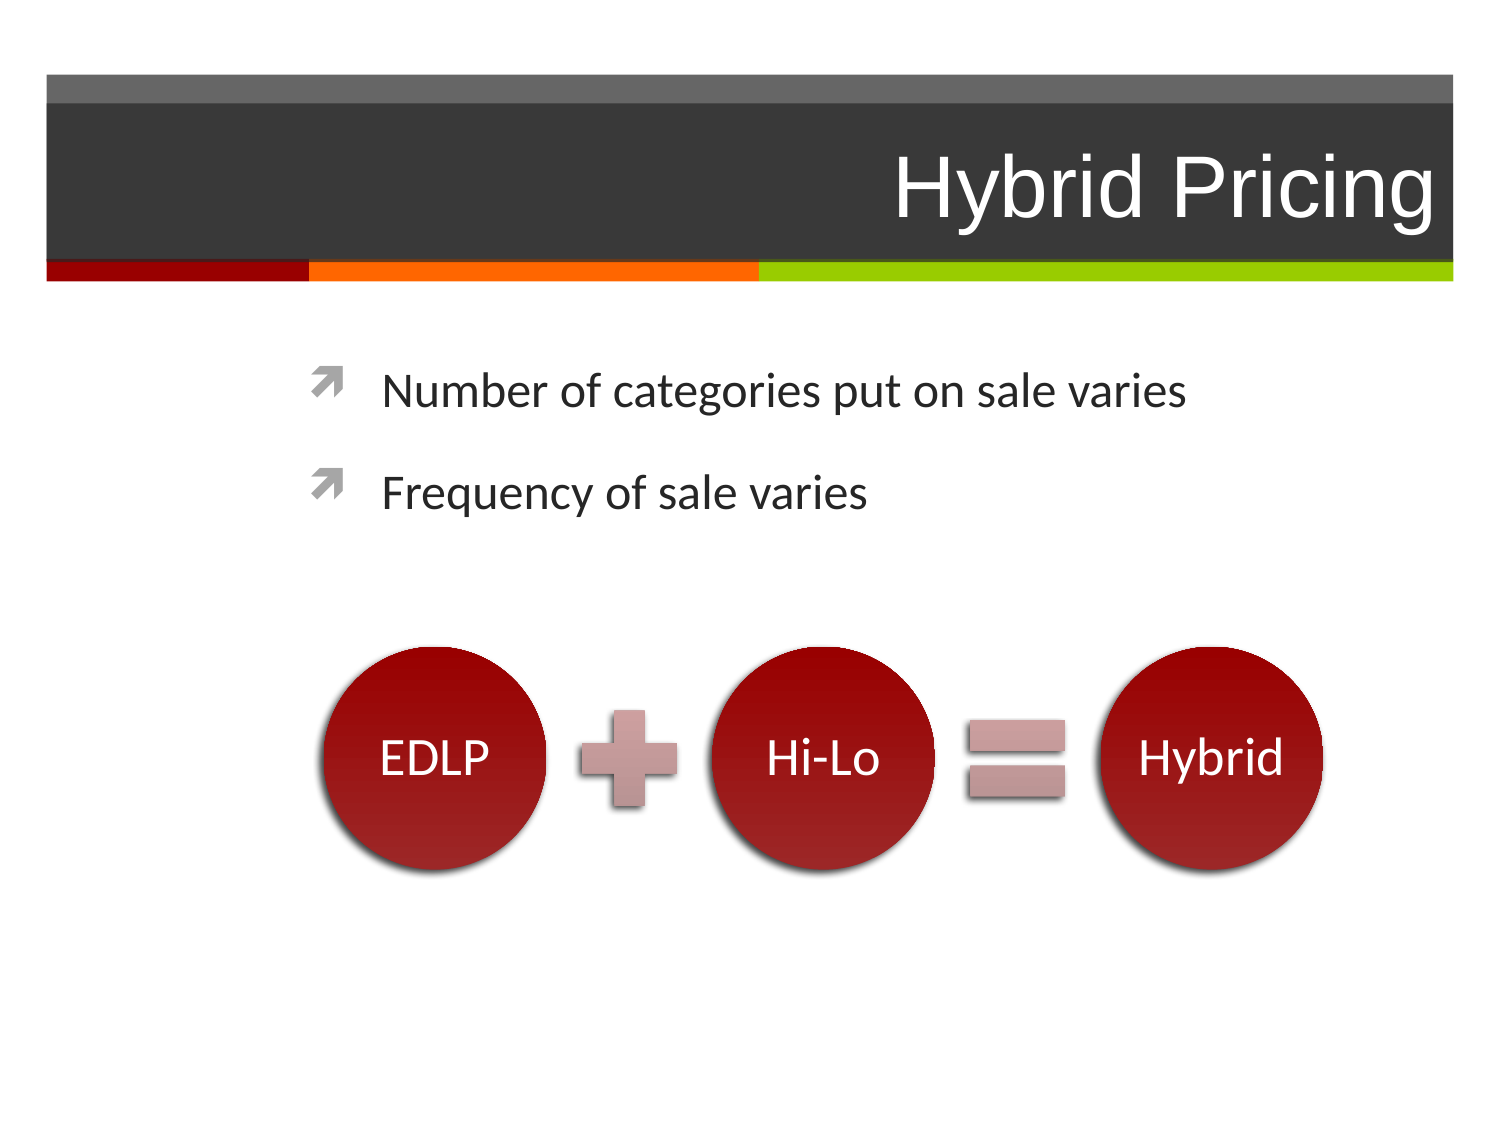

# Hybrid Pricing
Number of categories put on sale varies
Frequency of sale varies
EDLP

Hi-Lo

Hybrid